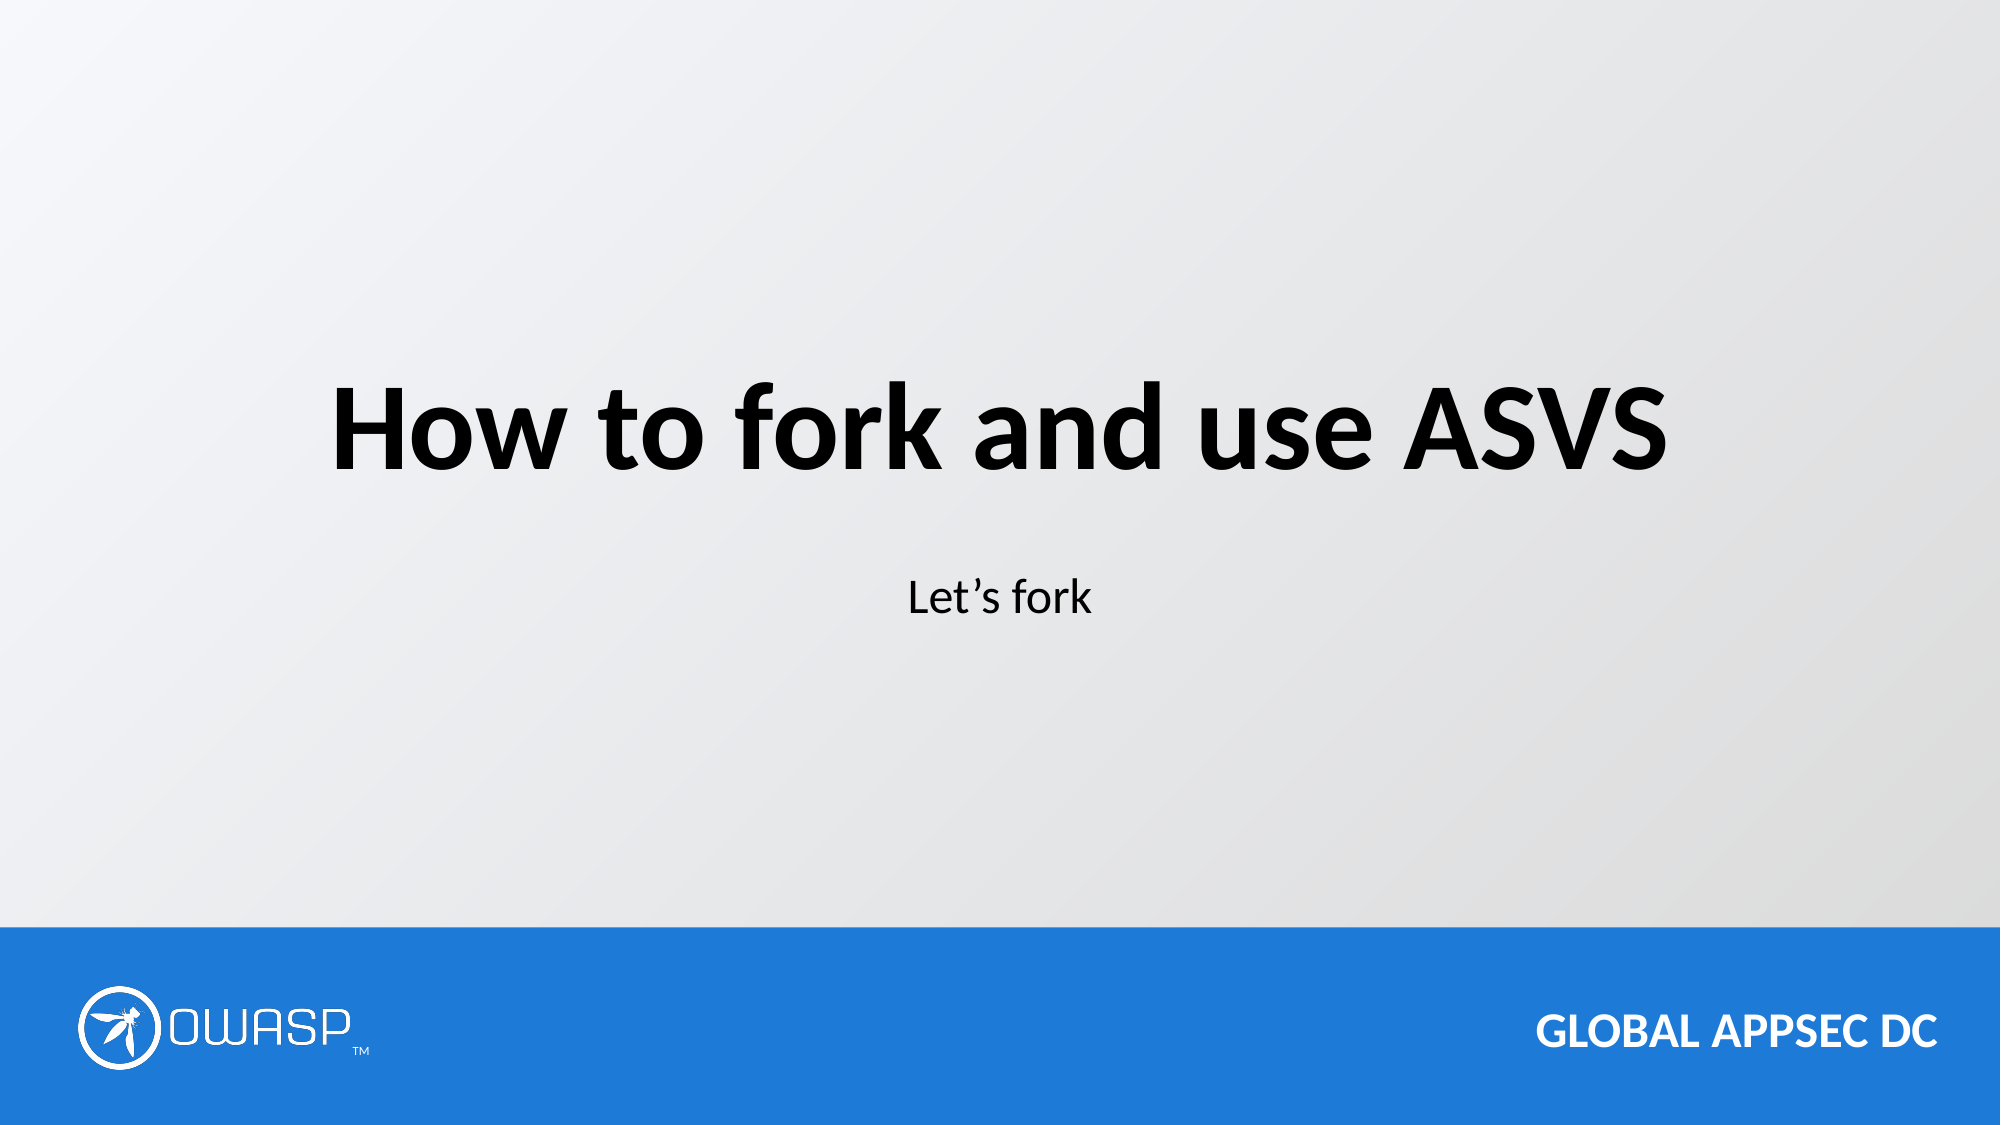

# How to fork and use ASVS
Let’s fork